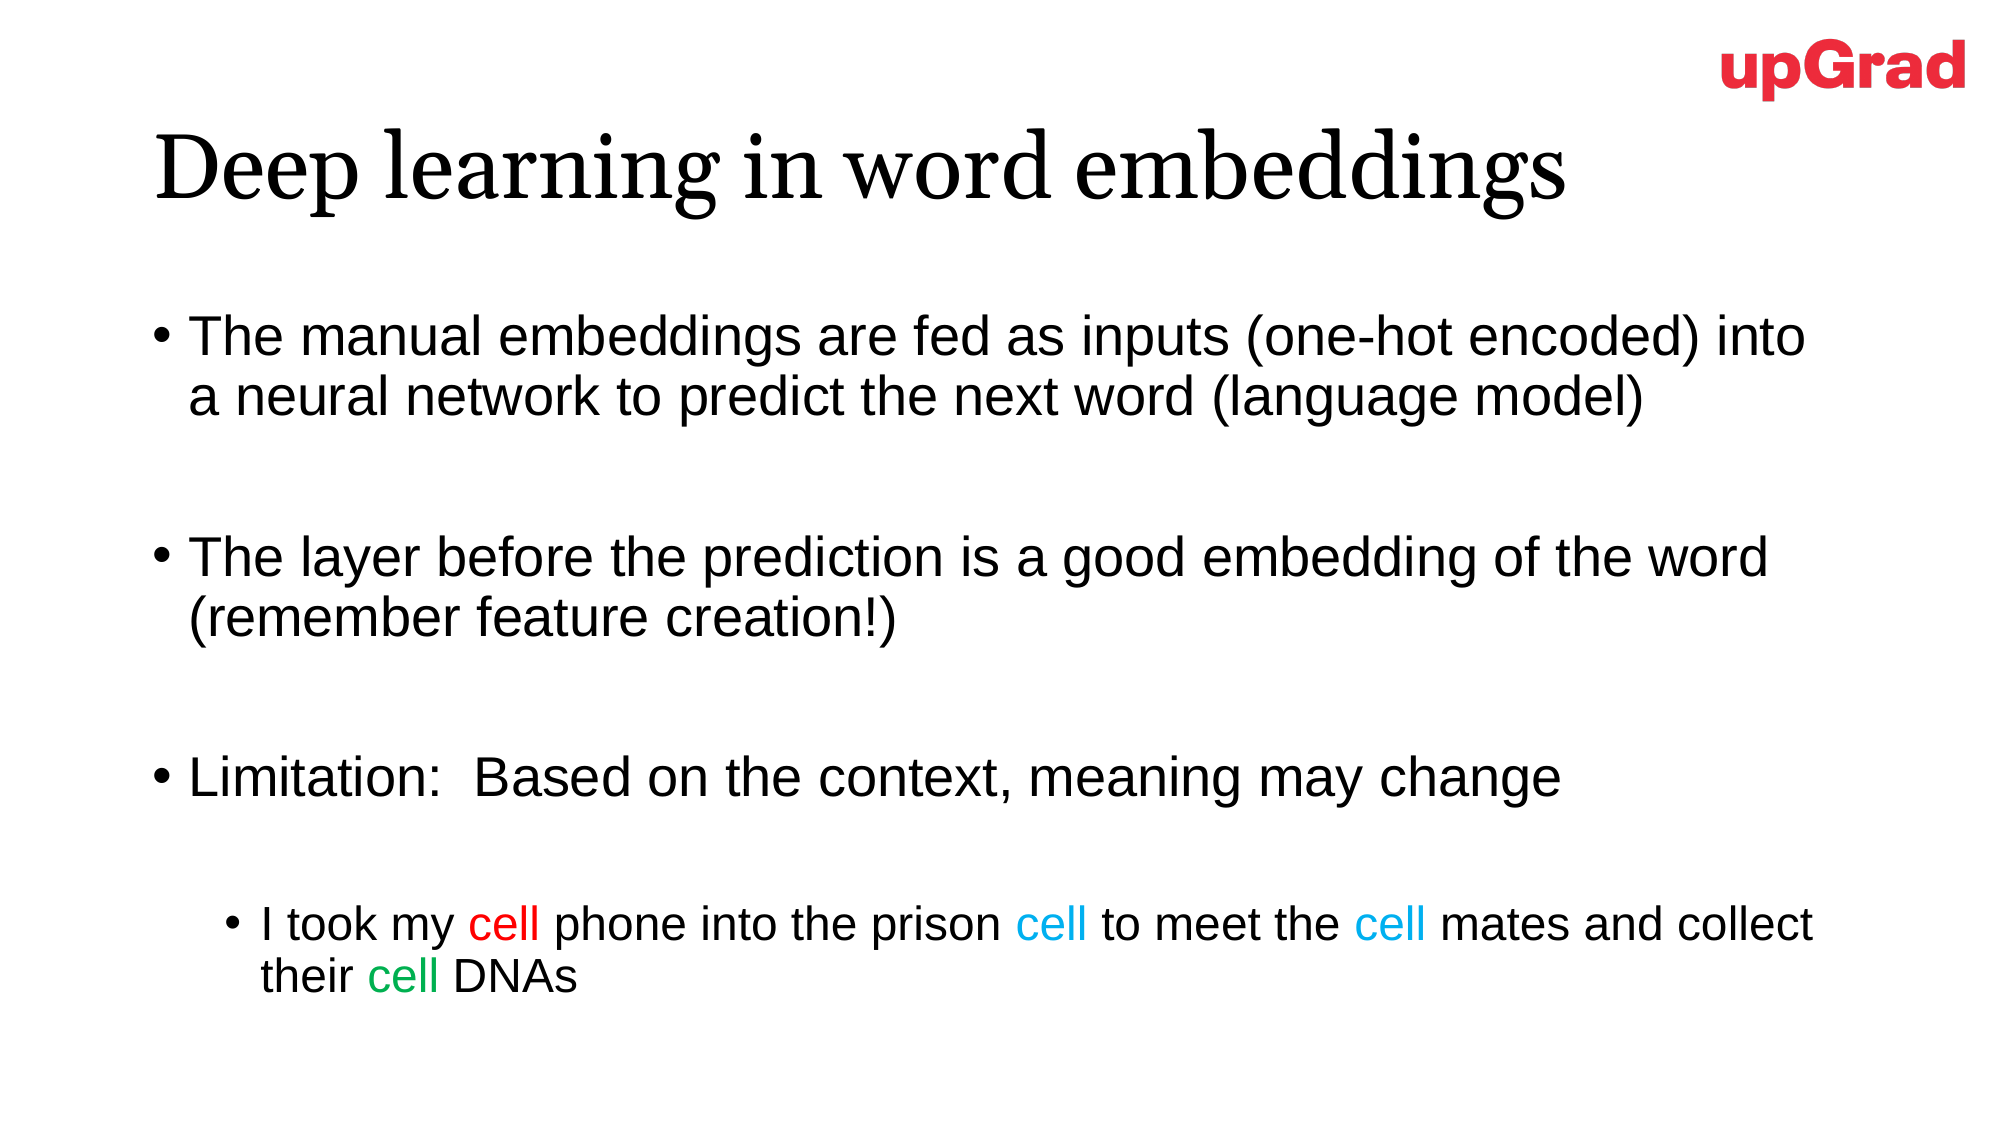

# Deep learning in word embeddings
The manual embeddings are fed as inputs (one-hot encoded) into a neural network to predict the next word (language model)

The layer before the prediction is a good embedding of the word (remember feature creation!)

Limitation:  Based on the context, meaning may change

I took my cell phone into the prison cell to meet the cell mates and collect their cell DNAs